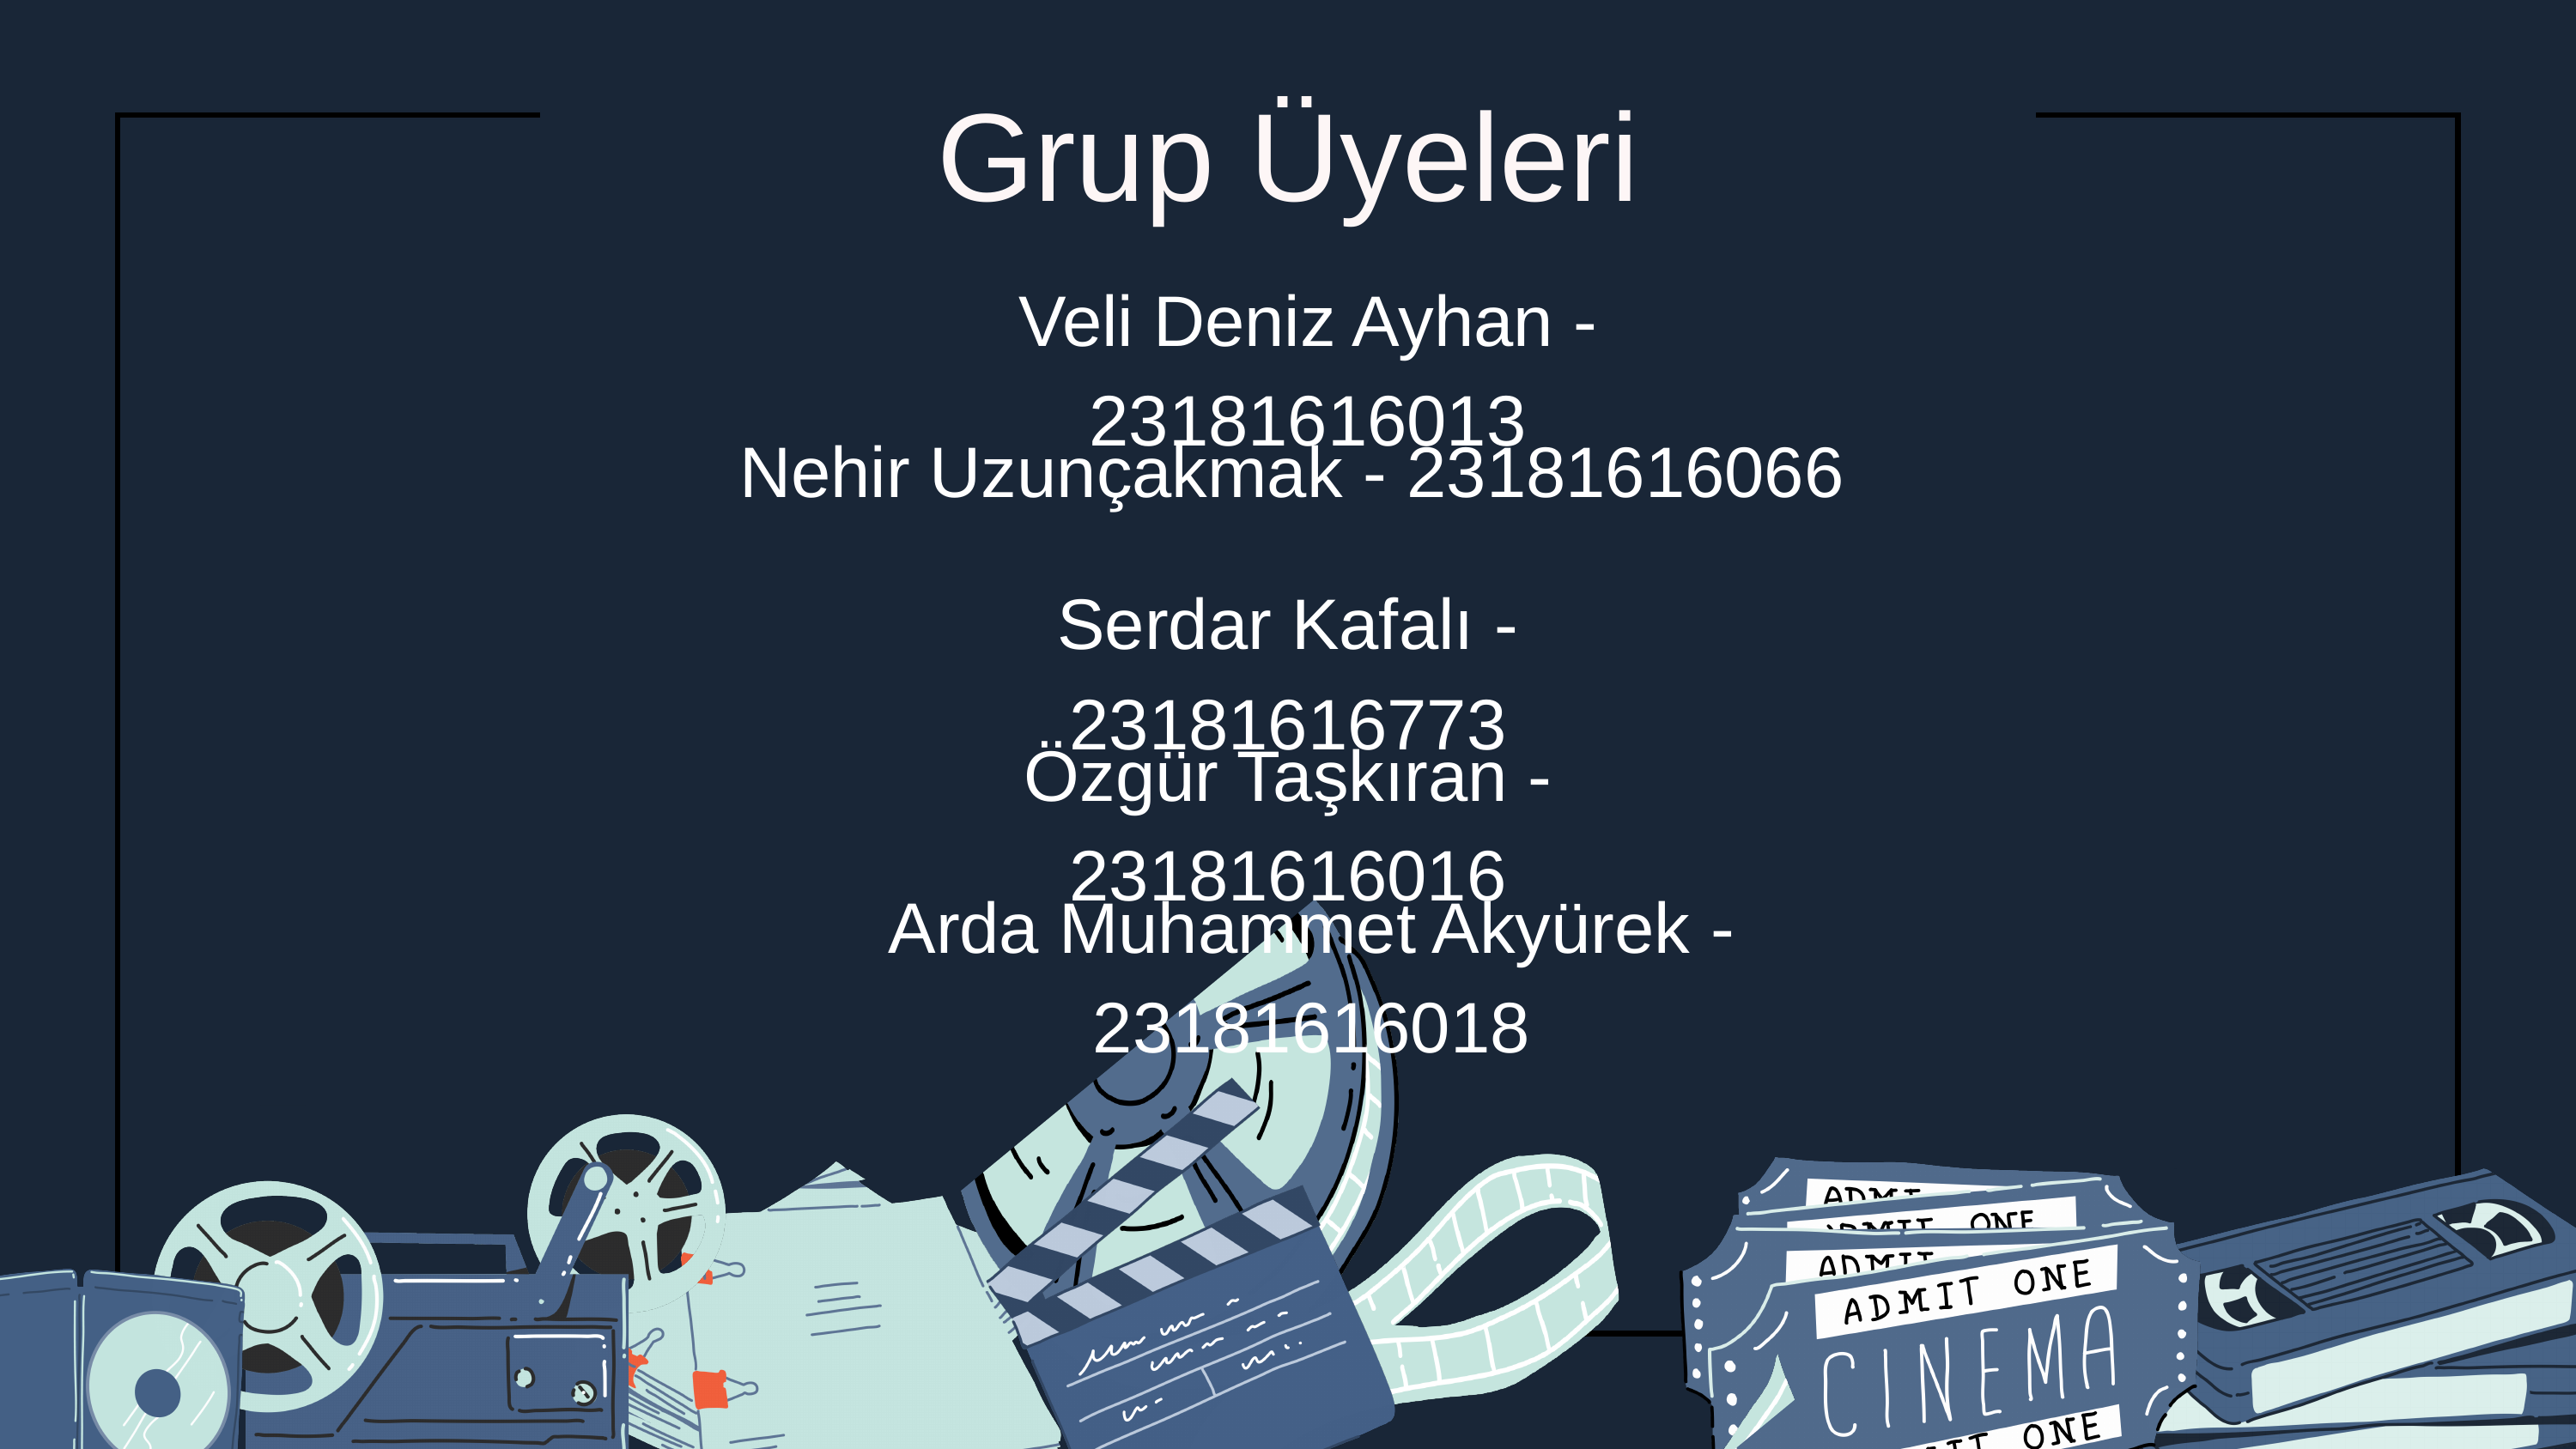

Grup Üyeleri

Veli Deniz Ayhan - 23181616013
Nehir Uzunçakmak - 23181616066
Serdar Kafalı - 23181616773
Özgür Taşkıran - 23181616016
Arda Muhammet Akyürek - 23181616018